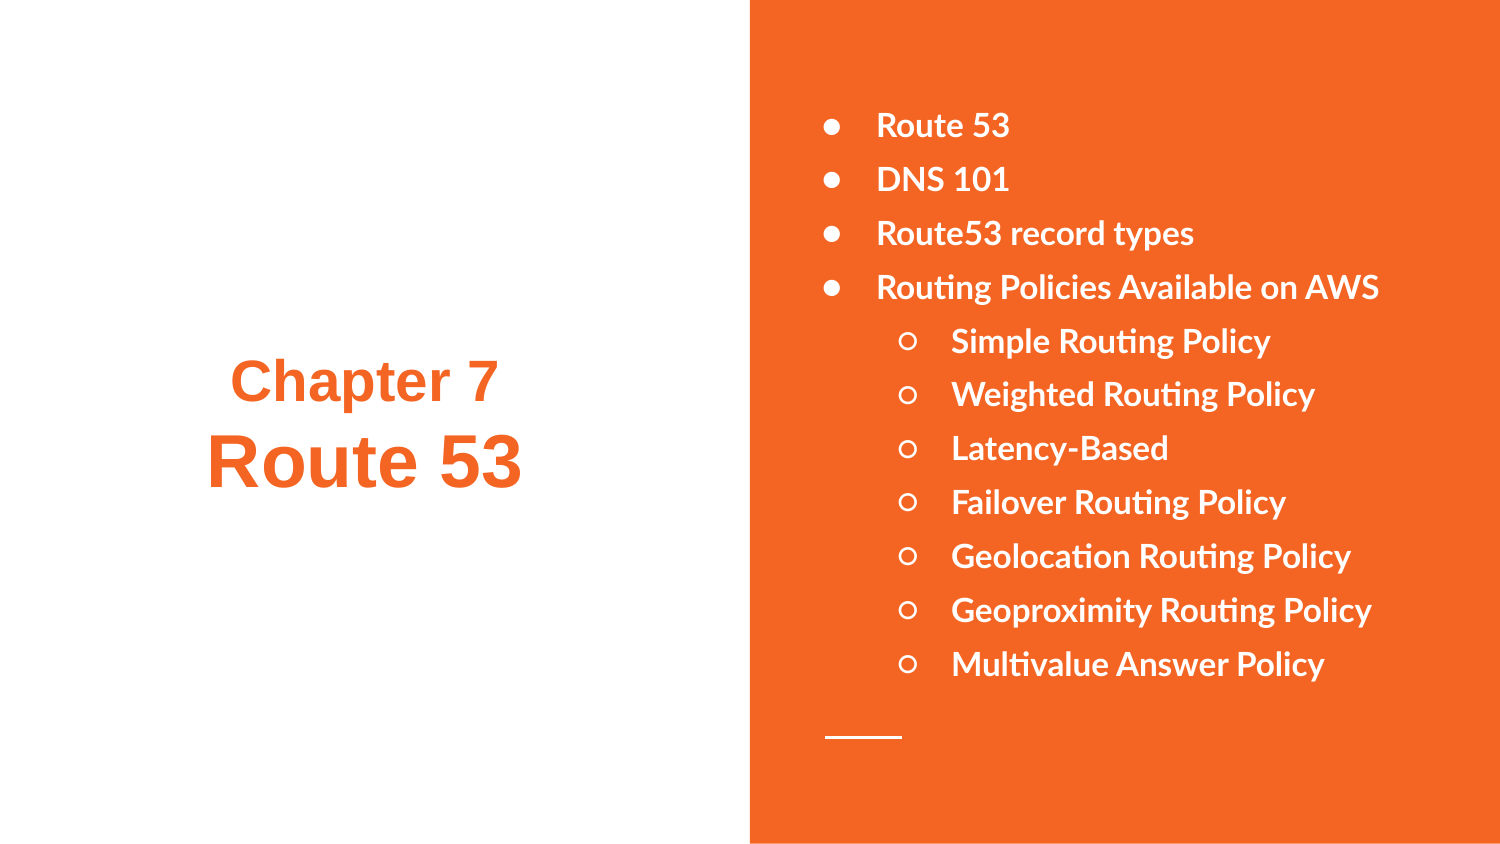

Route 53
DNS 101
Route53 record types
Routing Policies Available on AWS
Simple Routing Policy
Weighted Routing Policy
Latency-Based
Failover Routing Policy
Geolocation Routing Policy
Geoproximity Routing Policy
Multivalue Answer Policy
# Chapter 7
Route 53